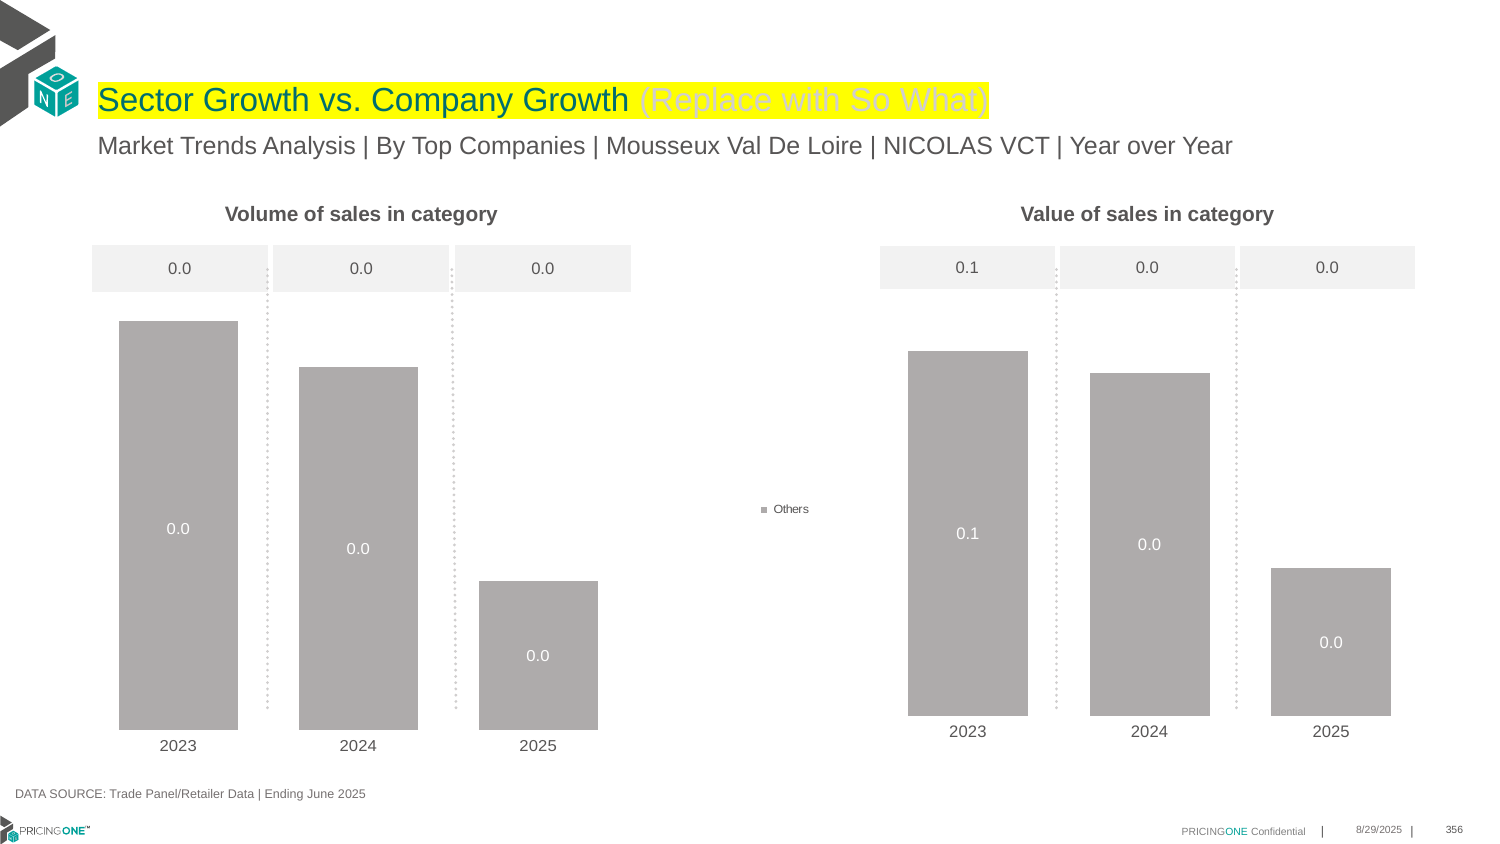

# Sector Growth vs. Company Growth (Replace with So What)
Market Trends Analysis | By Top Companies | Mousseux Val De Loire | NICOLAS VCT | Year over Year
| Value of sales in category |  |  |
| --- | --- | --- |
| 0.1 | 0.0 | 0.0 |
| Volume of sales in category |  |  |
| --- | --- | --- |
| 0.0 | 0.0 | 0.0 |

### Chart

| Category | Others |
|---|---|
| 2023 | 0.052356 |
| 2024 | 0.04925 |
| 2025 | 0.021223 |

### Chart

| Category | Others |
|---|---|
| 2023 | 0.003783 |
| 2024 | 0.003361 |
| 2025 | 0.001382 |
DATA SOURCE: Trade Panel/Retailer Data | Ending June 2025

8/29/2025
356